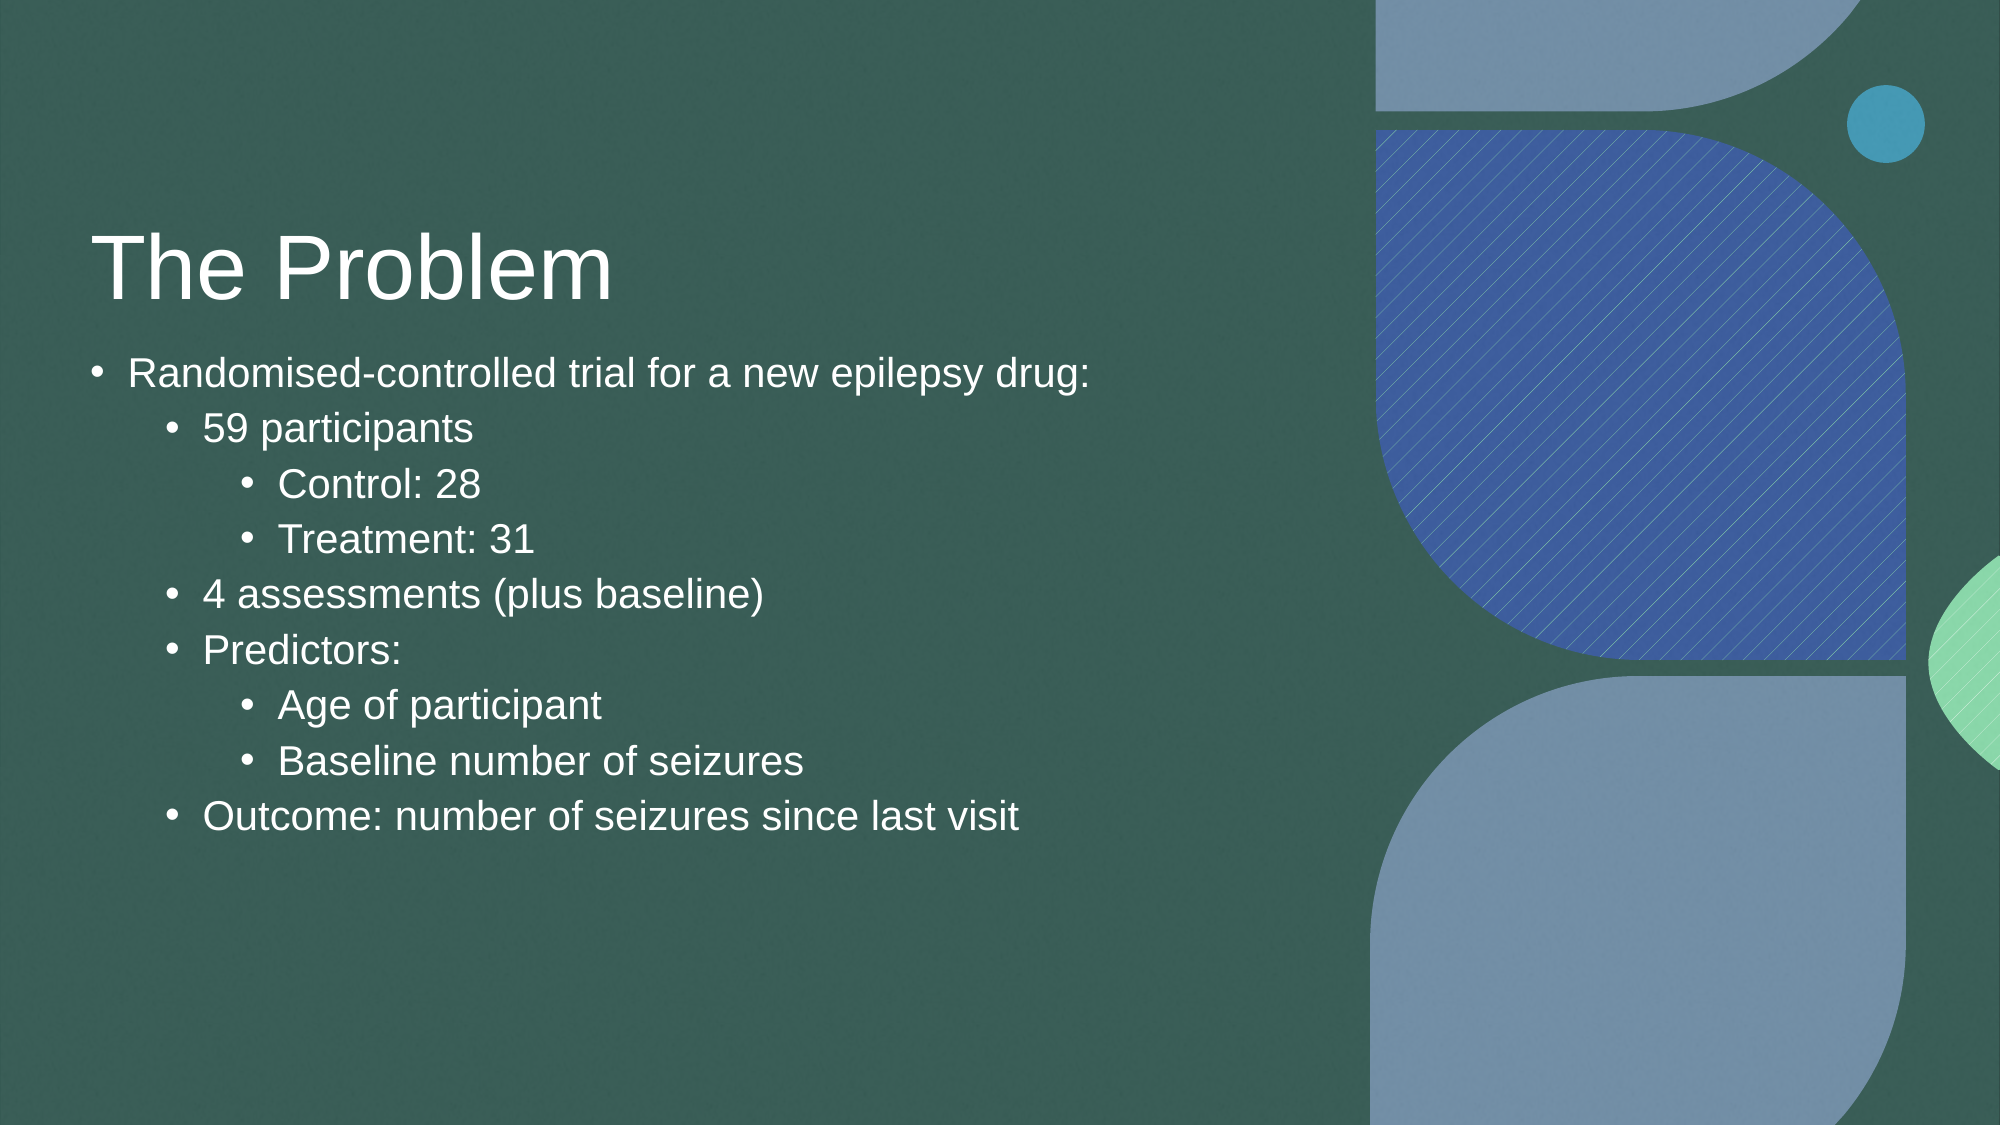

# The Problem
Randomised-controlled trial for a new epilepsy drug:
59 participants
Control: 28
Treatment: 31
4 assessments (plus baseline)
Predictors:
Age of participant
Baseline number of seizures
Outcome: number of seizures since last visit